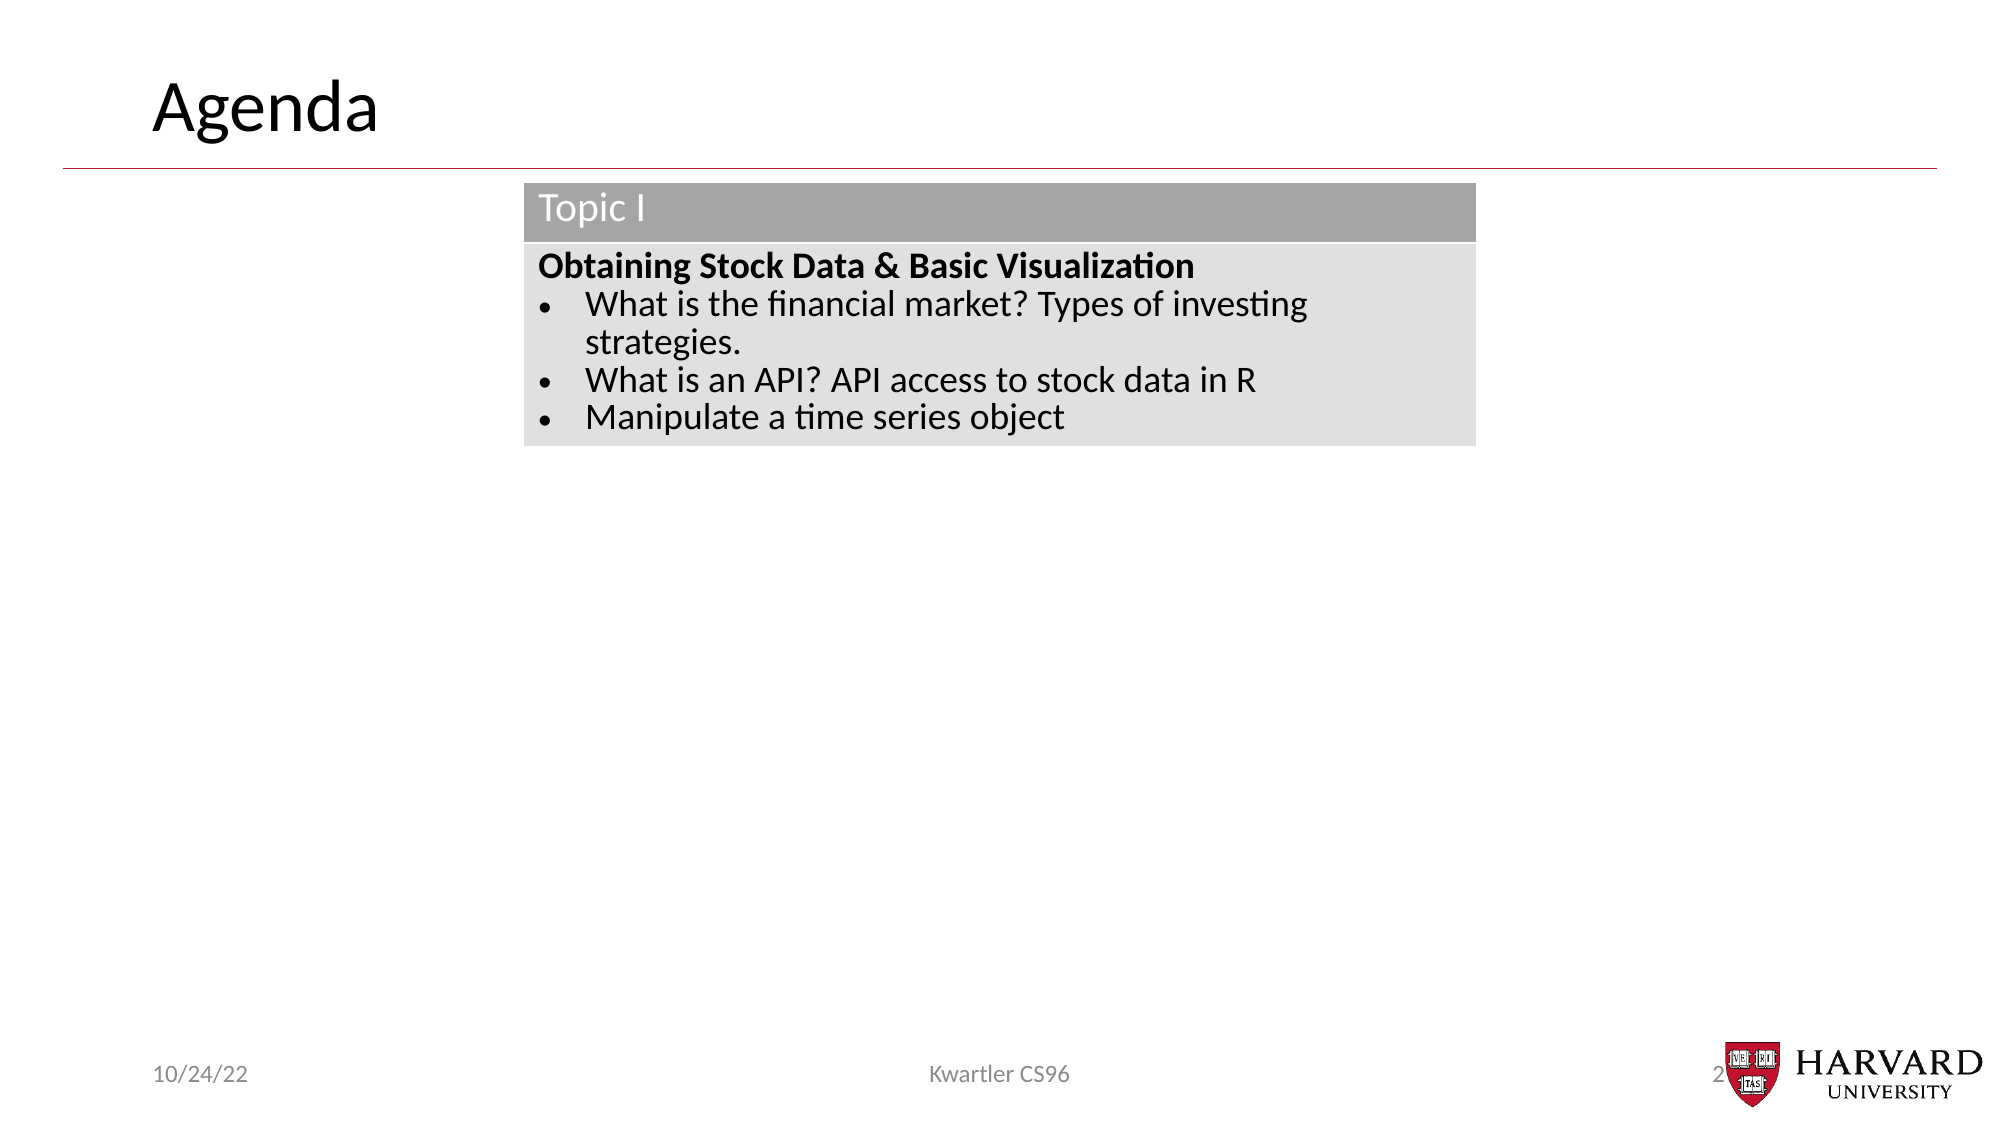

# Agenda
| Topic I |
| --- |
| Obtaining Stock Data & Basic Visualization What is the financial market? Types of investing strategies. What is an API? API access to stock data in R Manipulate a time series object |
10/24/22
Kwartler CS96
2